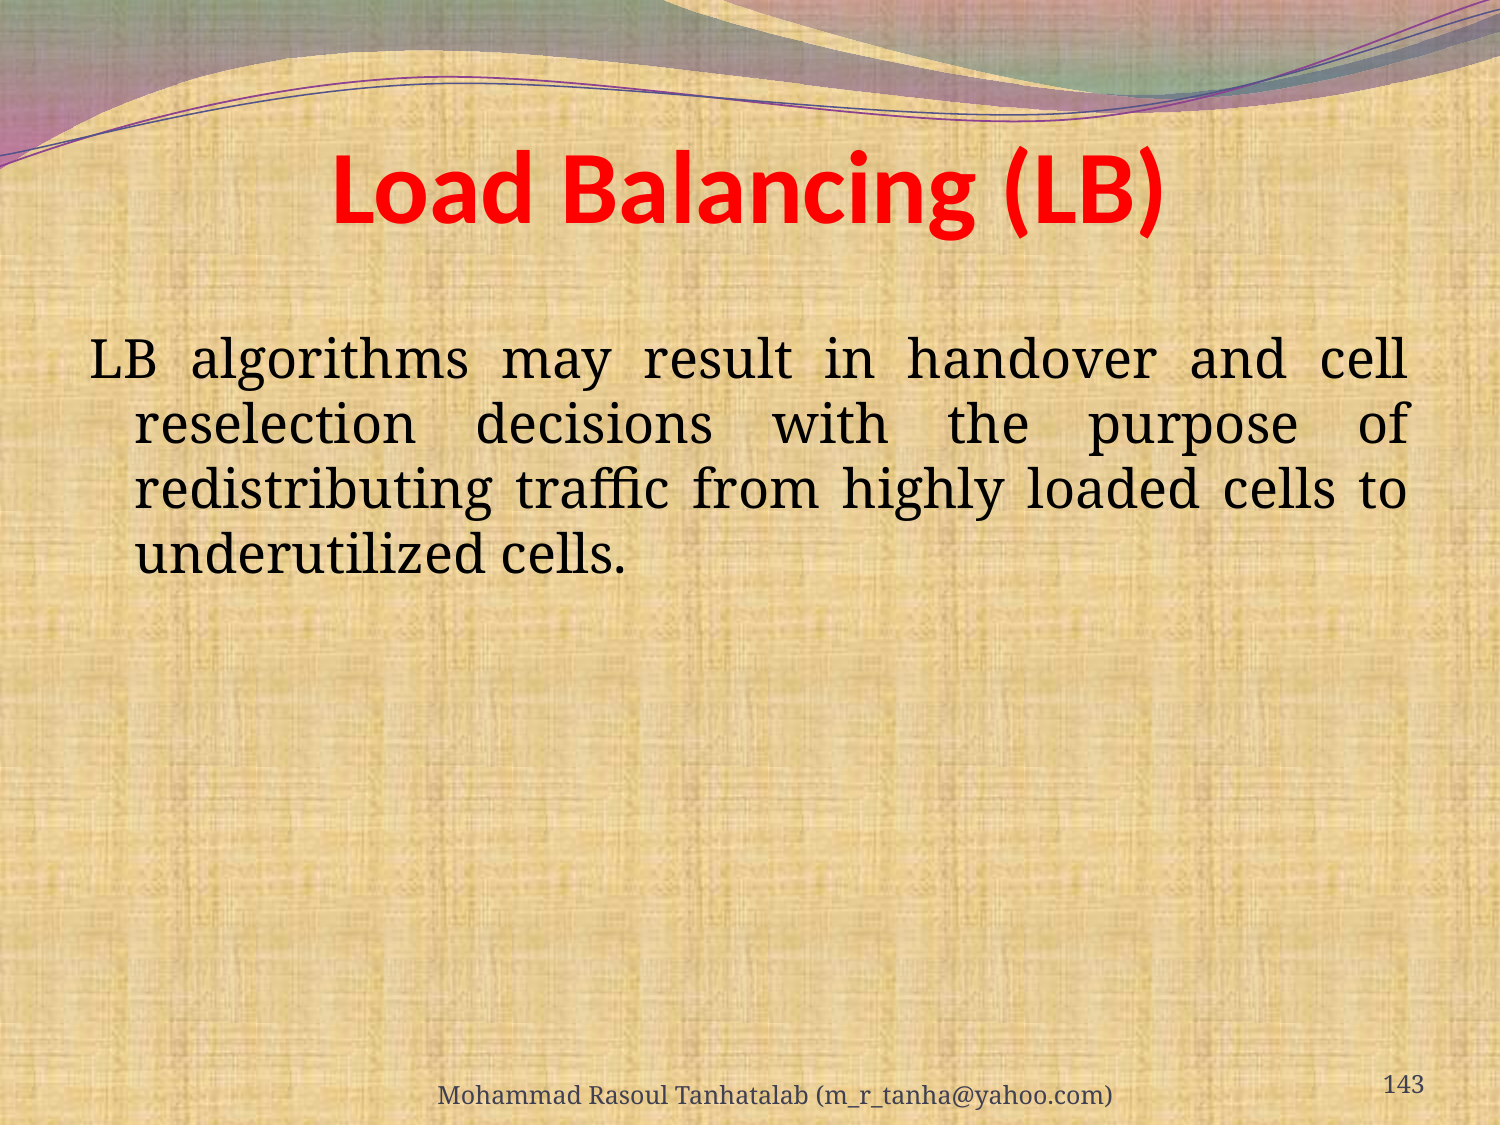

# Load Balancing (LB)
LB algorithms may result in handover and cell reselection decisions with the purpose of redistributing traffic from highly loaded cells to underutilized cells.
143
Mohammad Rasoul Tanhatalab (m_r_tanha@yahoo.com)